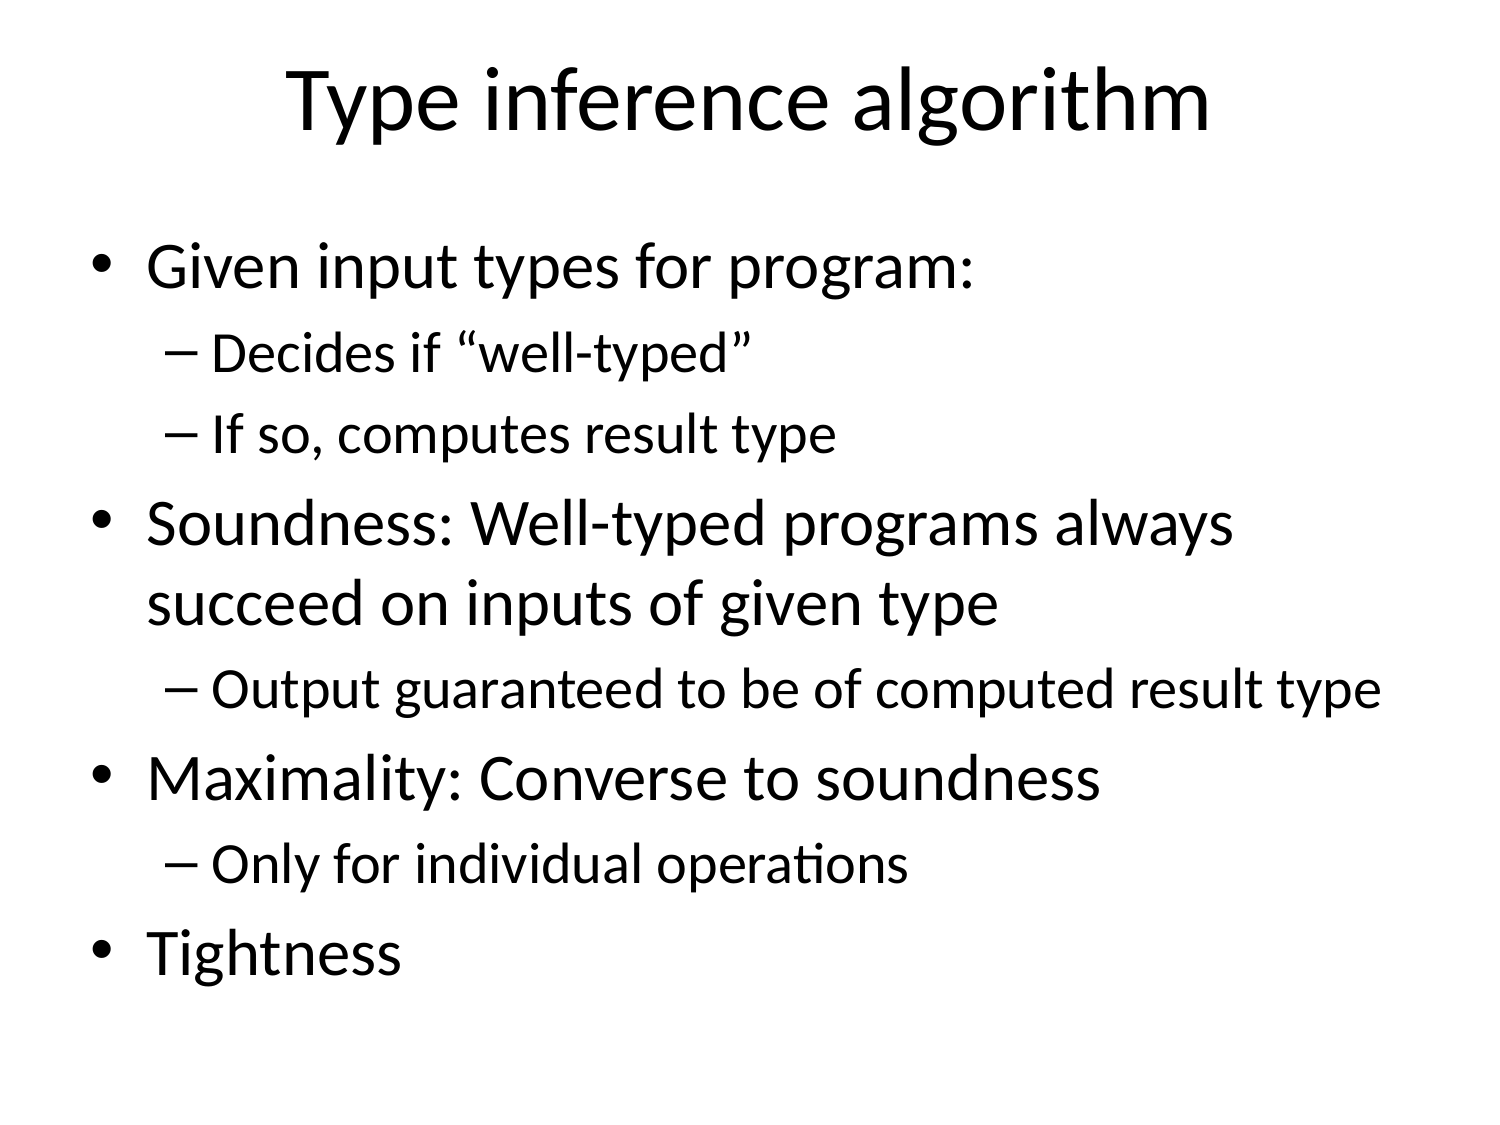

# Type inference algorithm
Given input types for program:
Decides if “well-typed”
If so, computes result type
Soundness: Well-typed programs always succeed on inputs of given type
Output guaranteed to be of computed result type
Maximality: Converse to soundness
Only for individual operations
Tightness